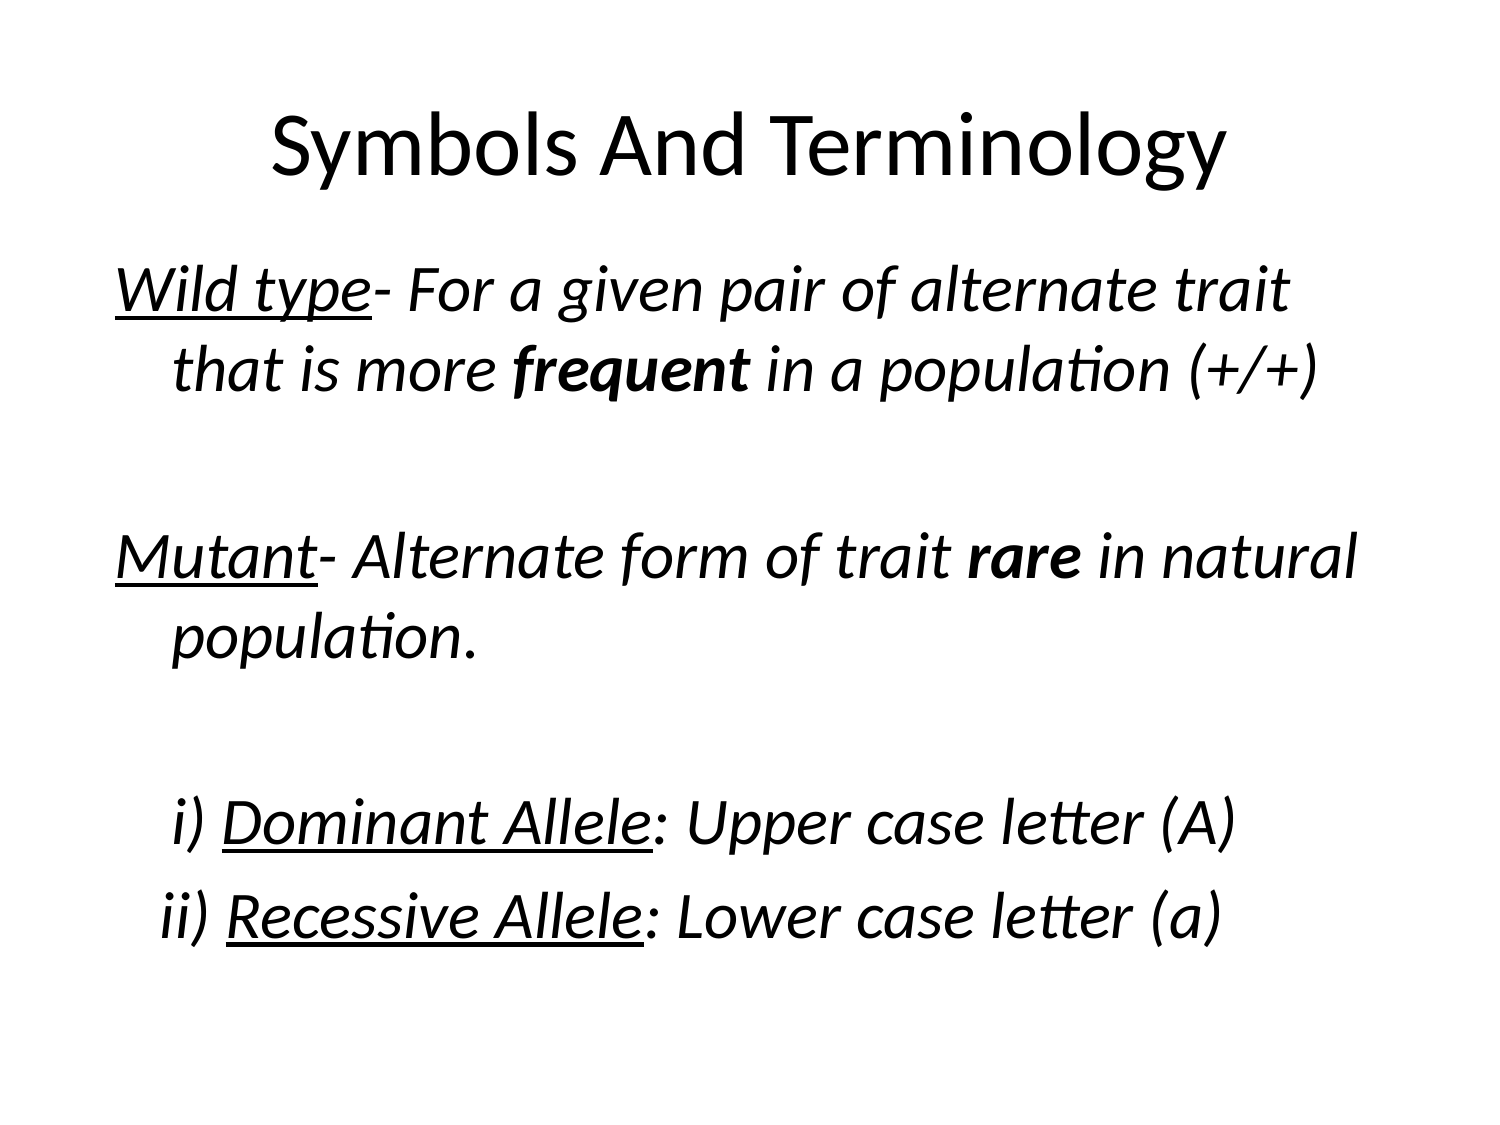

# Symbols And Terminology
Wild type- For a given pair of alternate trait that is more frequent in a population (+/+)

Mutant- Alternate form of trait rare in natural population.

	i) Dominant Allele: Upper case letter (A)
   ii) Recessive Allele: Lower case letter (a)